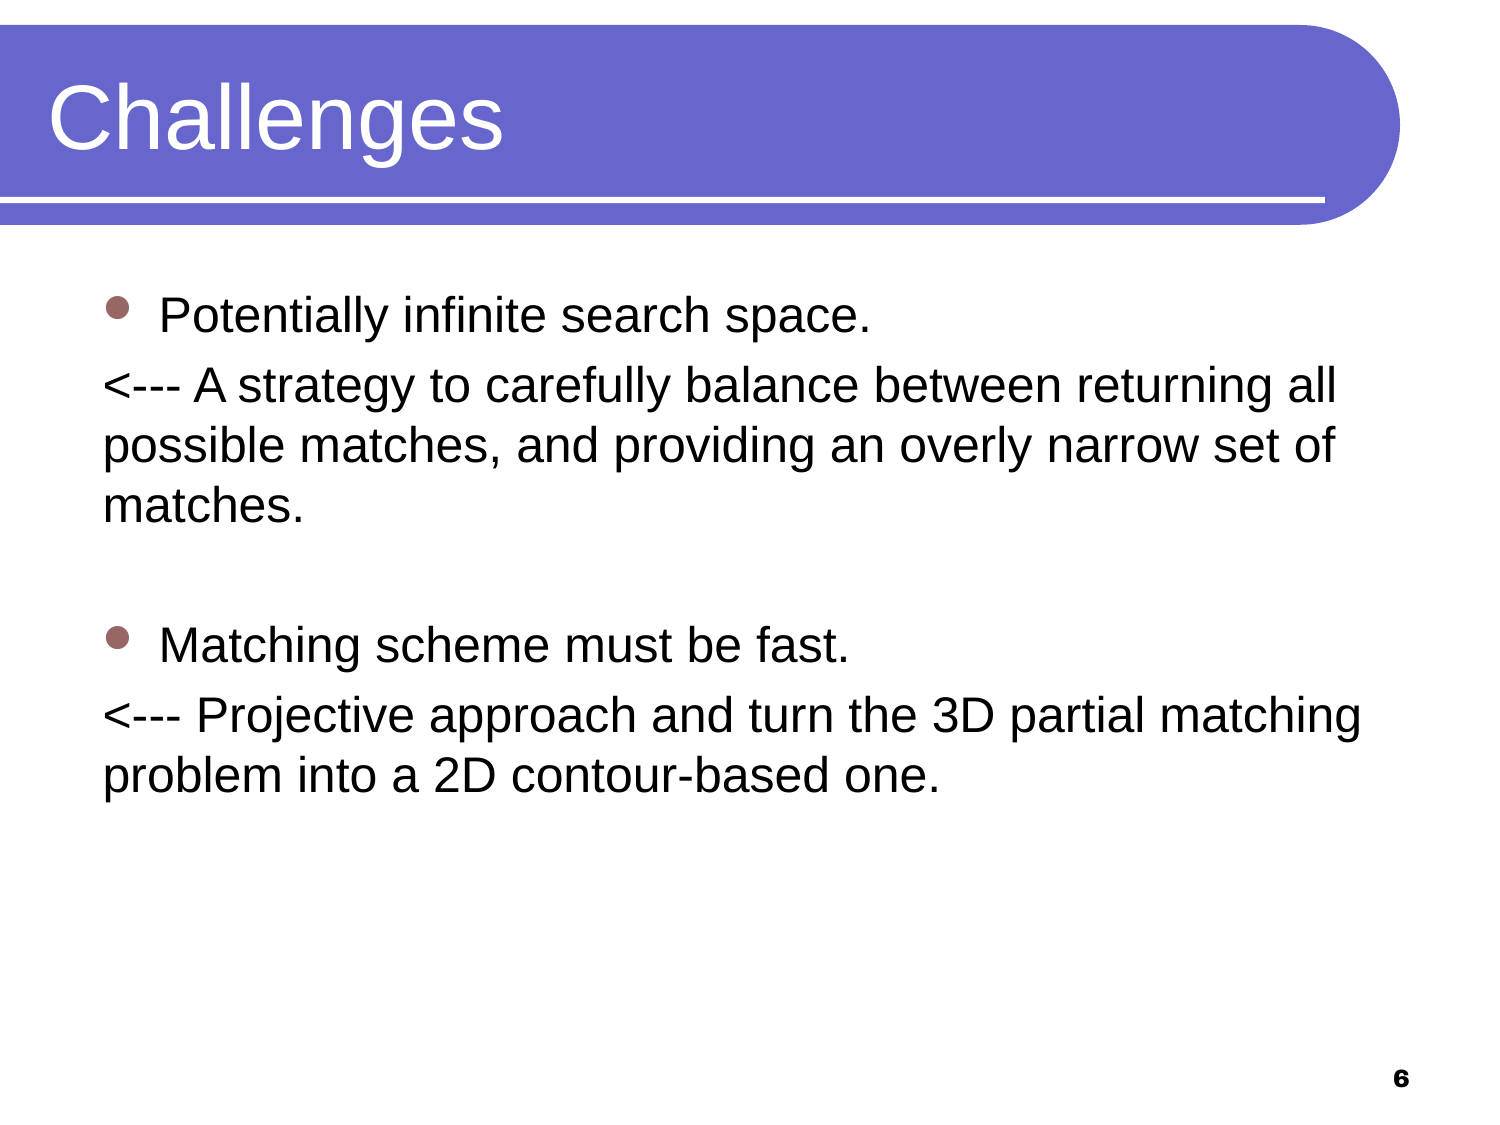

# Challenges
Potentially infinite search space.
<--- A strategy to carefully balance between returning all possible matches, and providing an overly narrow set of matches.

Matching scheme must be fast.
<--- Projective approach and turn the 3D partial matching problem into a 2D contour-based one.
6